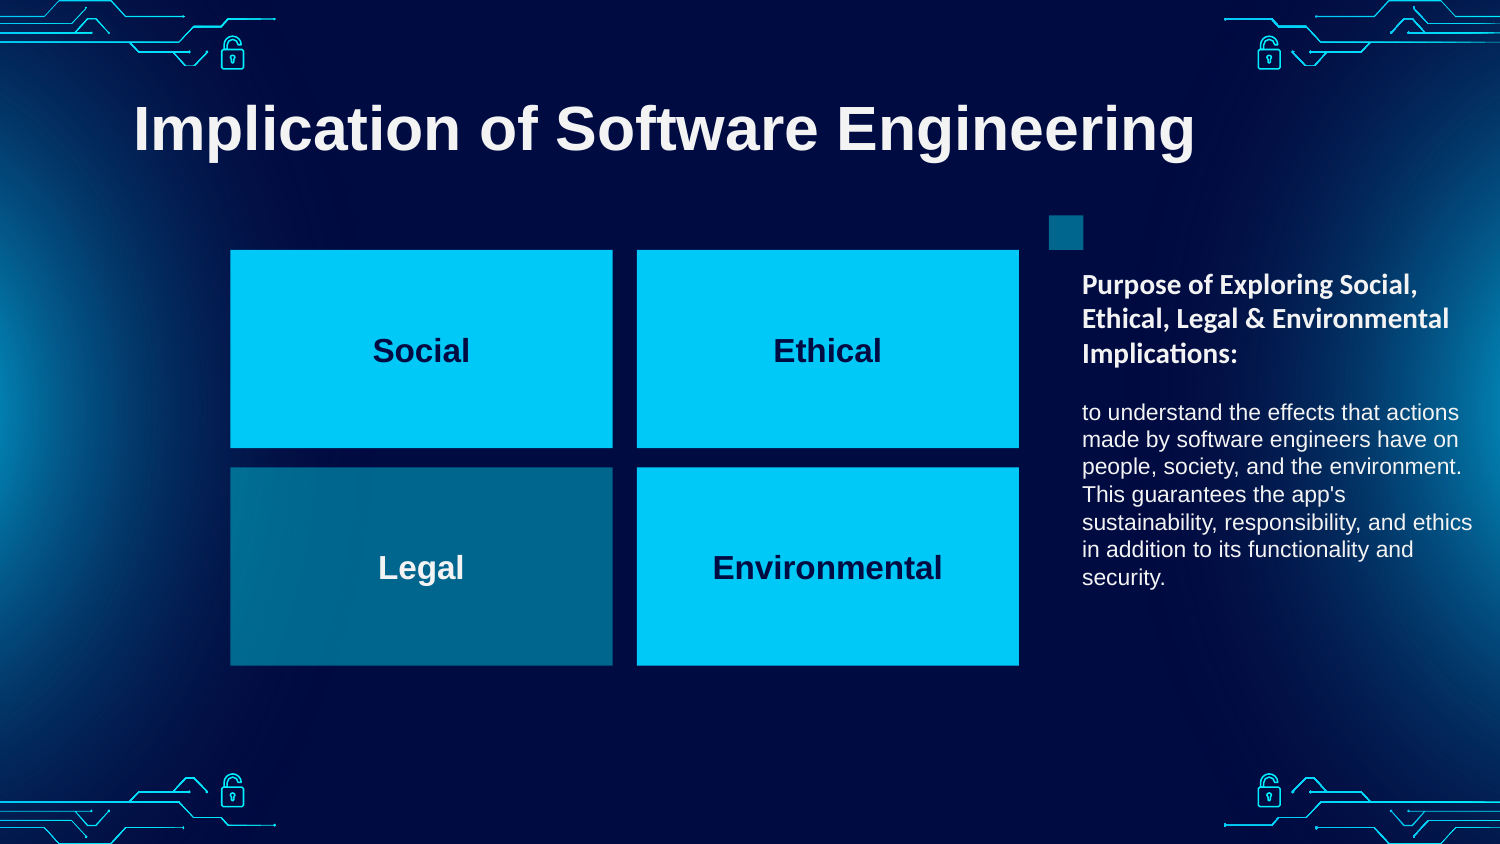

# Implication of Software Engineering

Social
Ethical
Purpose of Exploring Social, Ethical, Legal & Environmental Implications:

to understand the effects that actions made by software engineers have on people, society, and the environment. This guarantees the app's sustainability, responsibility, and ethics in addition to its functionality and security.
Legal
Environmental